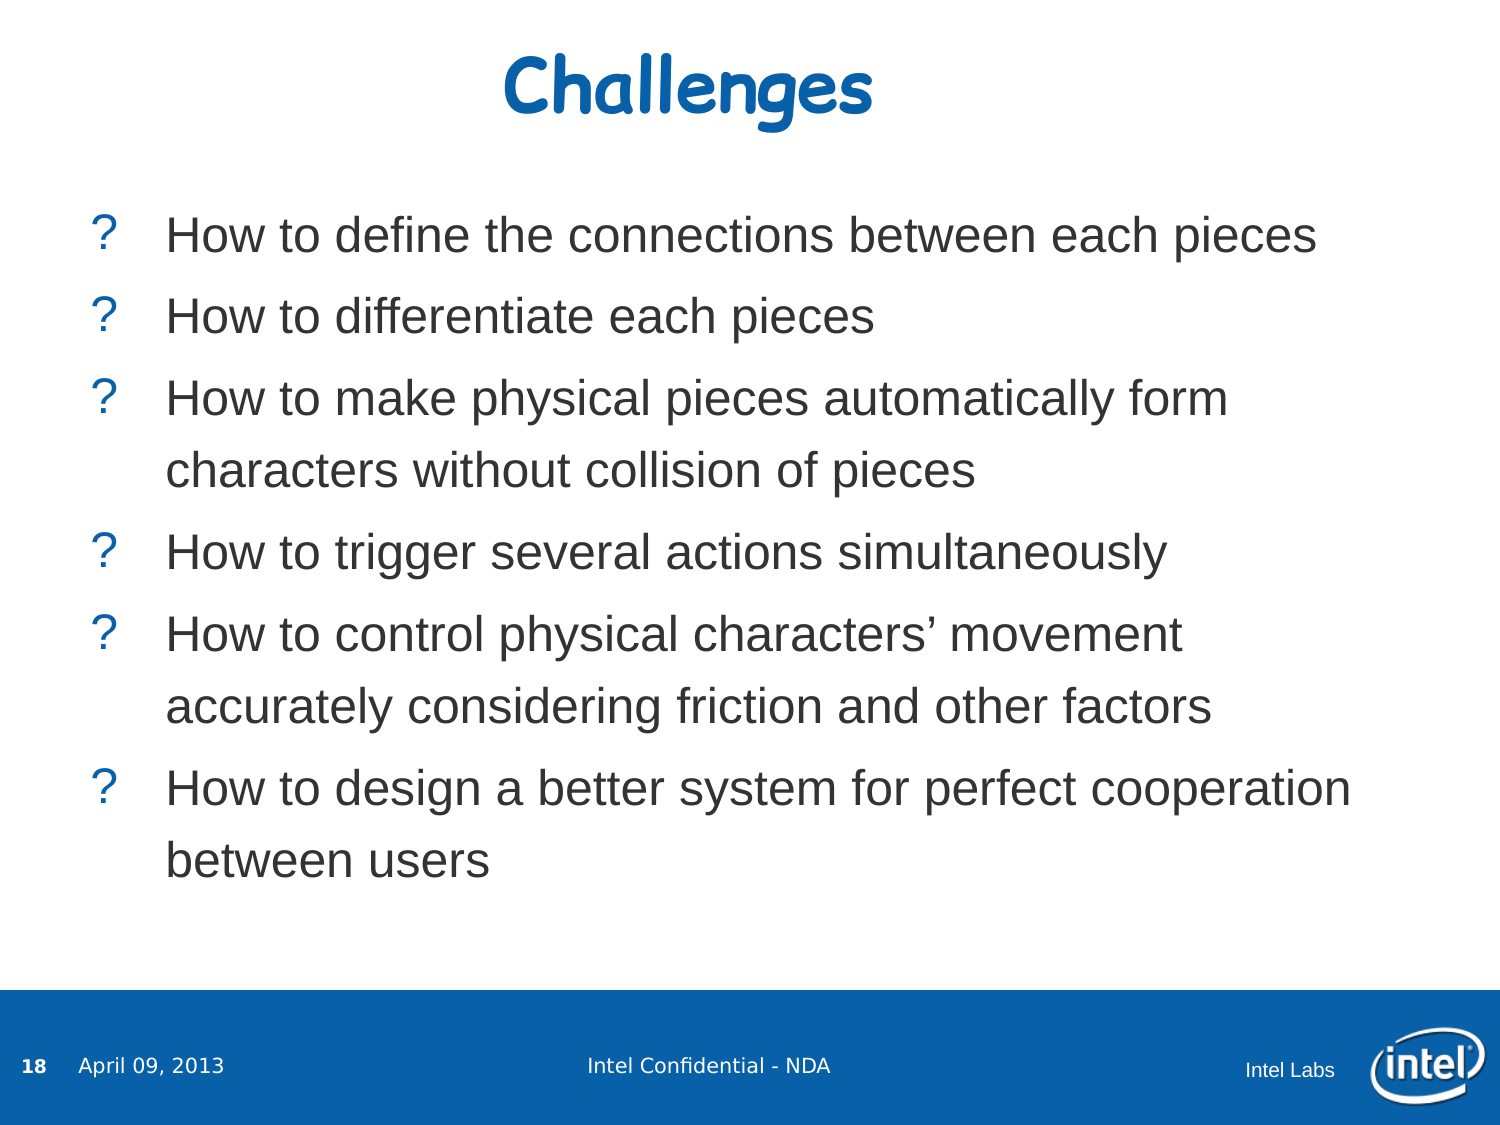

Challenges
How to define the connections between each pieces
How to differentiate each pieces
How to make physical pieces automatically form characters without collision of pieces
How to trigger several actions simultaneously
How to control physical characters’ movement accurately considering friction and other factors
How to design a better system for perfect cooperation between users
Intel Confidential - NDA
April 09, 2013